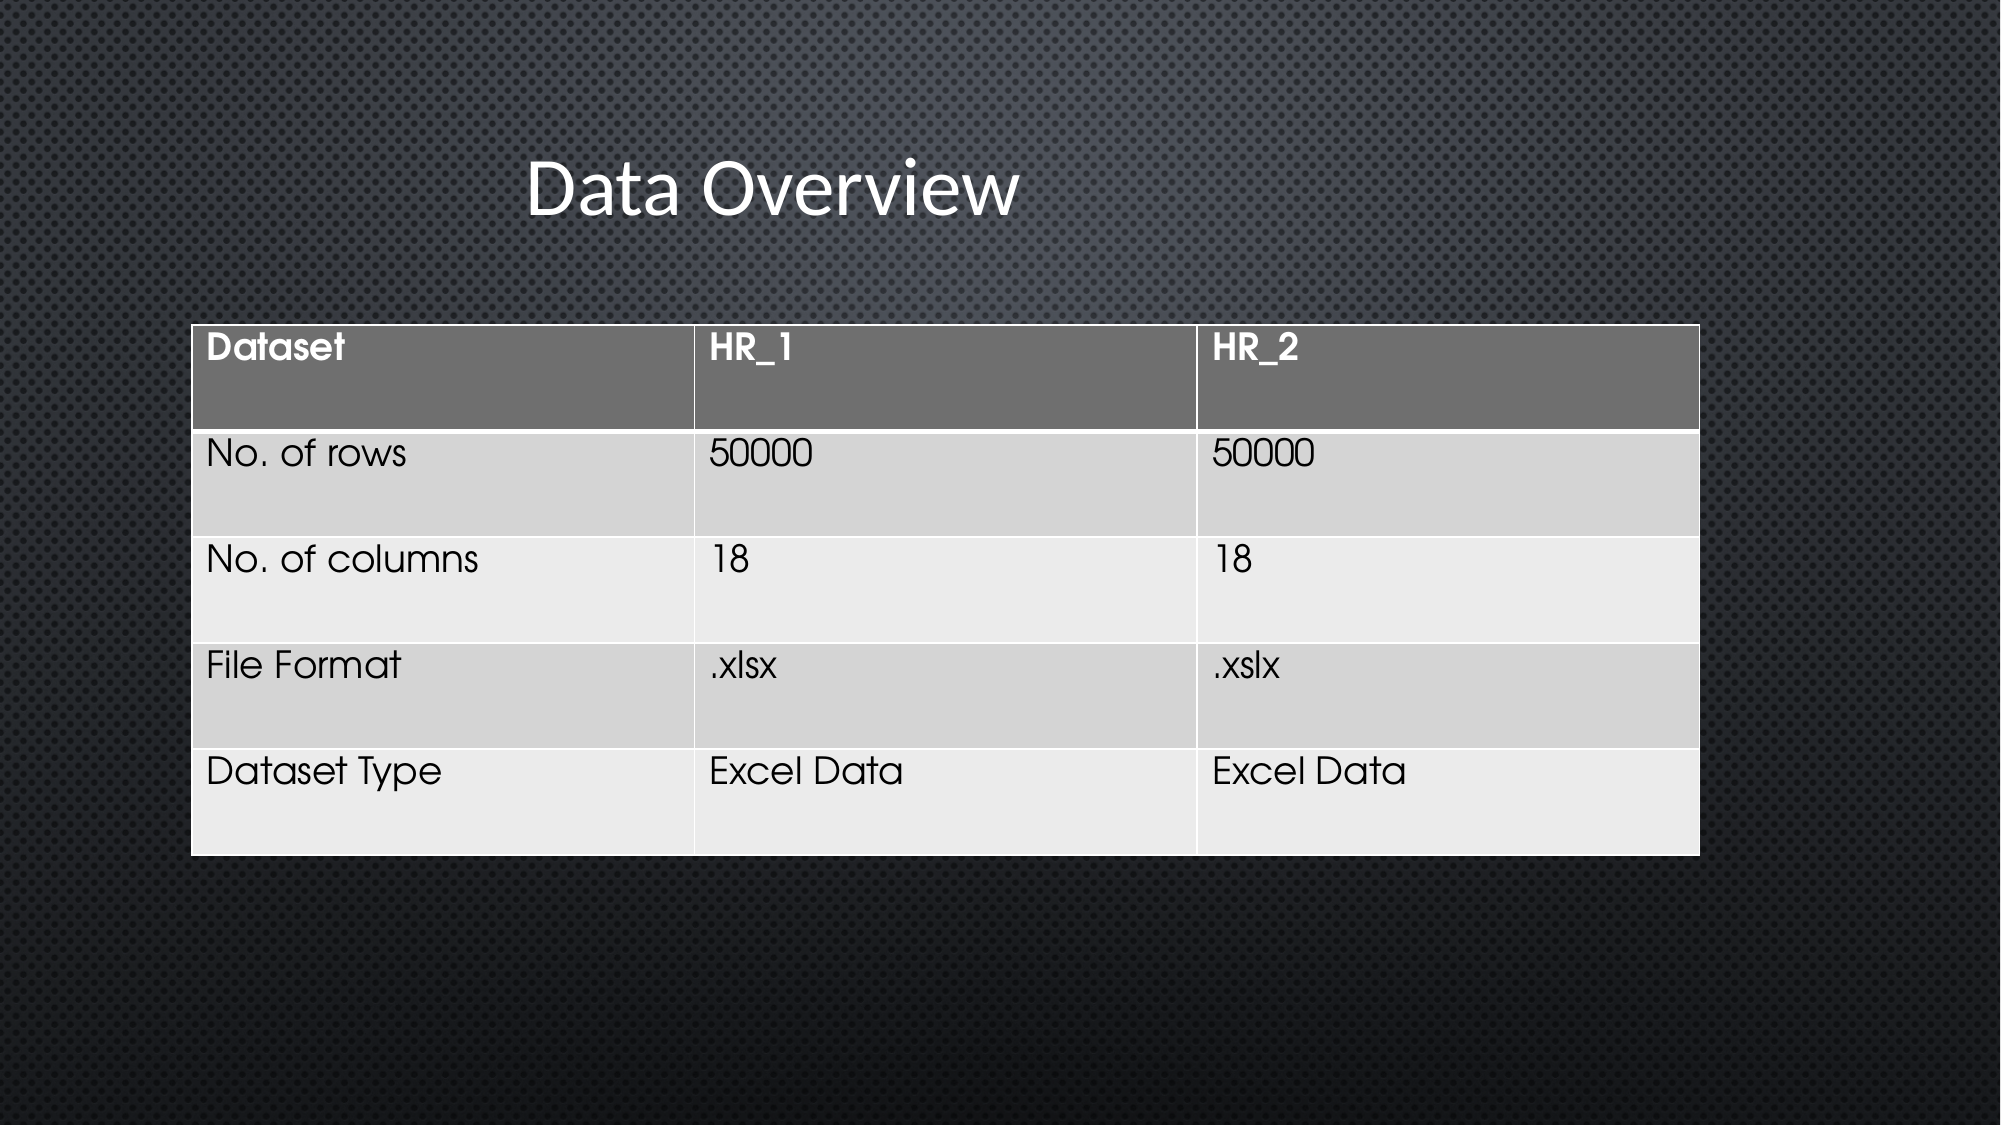

Data Overview
| Dataset | HR\_1 | HR\_2 |
| --- | --- | --- |
| No. of rows | 50000 | 50000 |
| No. of columns | 18 | 18 |
| File Format | .xlsx | .xslx |
| Dataset Type | Excel Data | Excel Data |
5